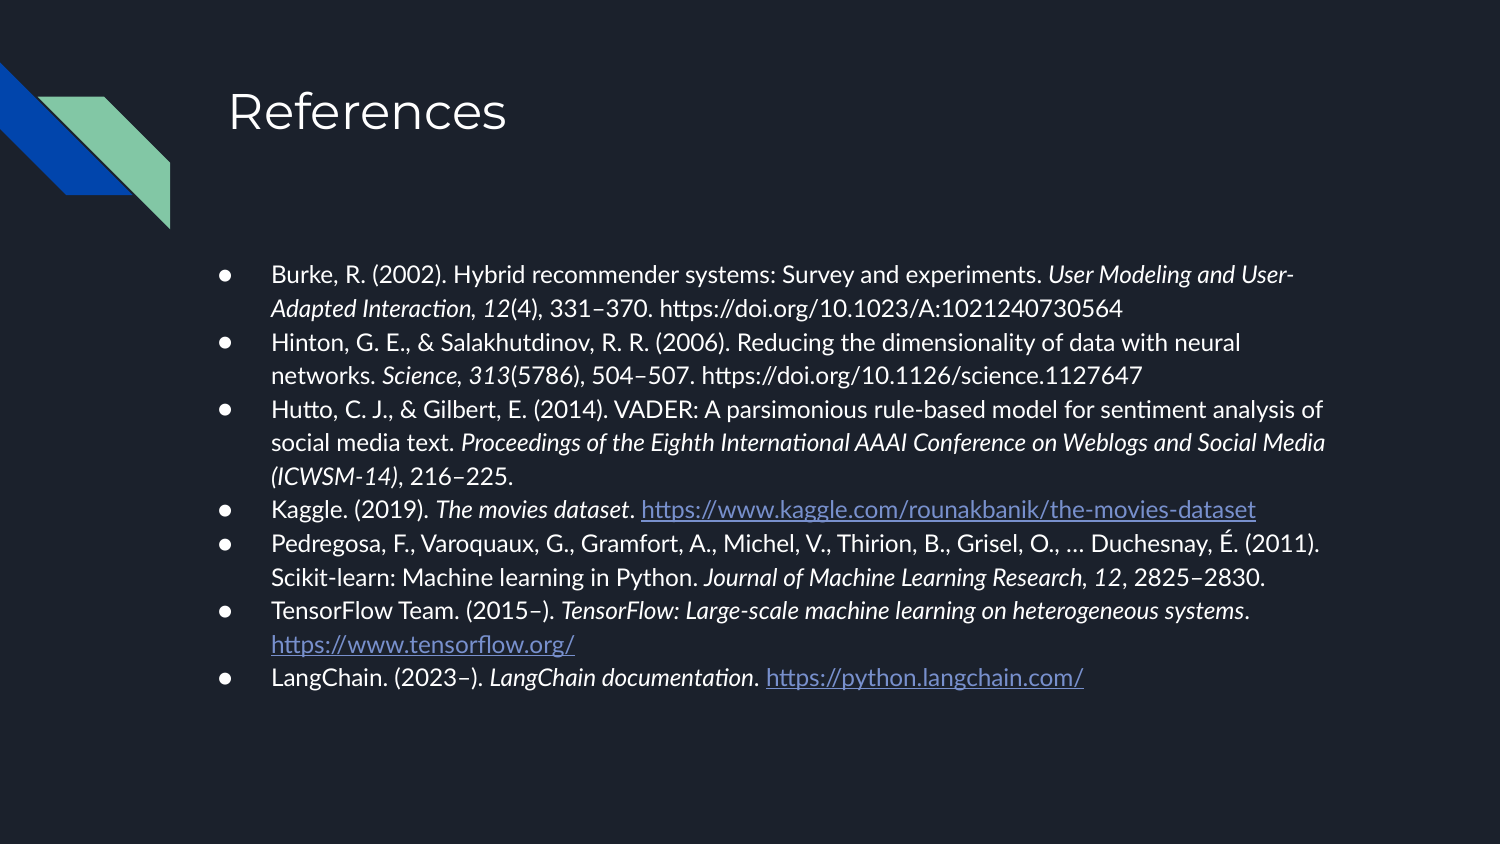

# References
Burke, R. (2002). Hybrid recommender systems: Survey and experiments. User Modeling and User-Adapted Interaction, 12(4), 331–370. https://doi.org/10.1023/A:1021240730564
Hinton, G. E., & Salakhutdinov, R. R. (2006). Reducing the dimensionality of data with neural networks. Science, 313(5786), 504–507. https://doi.org/10.1126/science.1127647
Hutto, C. J., & Gilbert, E. (2014). VADER: A parsimonious rule-based model for sentiment analysis of social media text. Proceedings of the Eighth International AAAI Conference on Weblogs and Social Media (ICWSM-14), 216–225.
Kaggle. (2019). The movies dataset. https://www.kaggle.com/rounakbanik/the-movies-dataset
Pedregosa, F., Varoquaux, G., Gramfort, A., Michel, V., Thirion, B., Grisel, O., … Duchesnay, É. (2011). Scikit-learn: Machine learning in Python. Journal of Machine Learning Research, 12, 2825–2830.
TensorFlow Team. (2015–). TensorFlow: Large-scale machine learning on heterogeneous systems. https://www.tensorflow.org/
LangChain. (2023–). LangChain documentation. https://python.langchain.com/